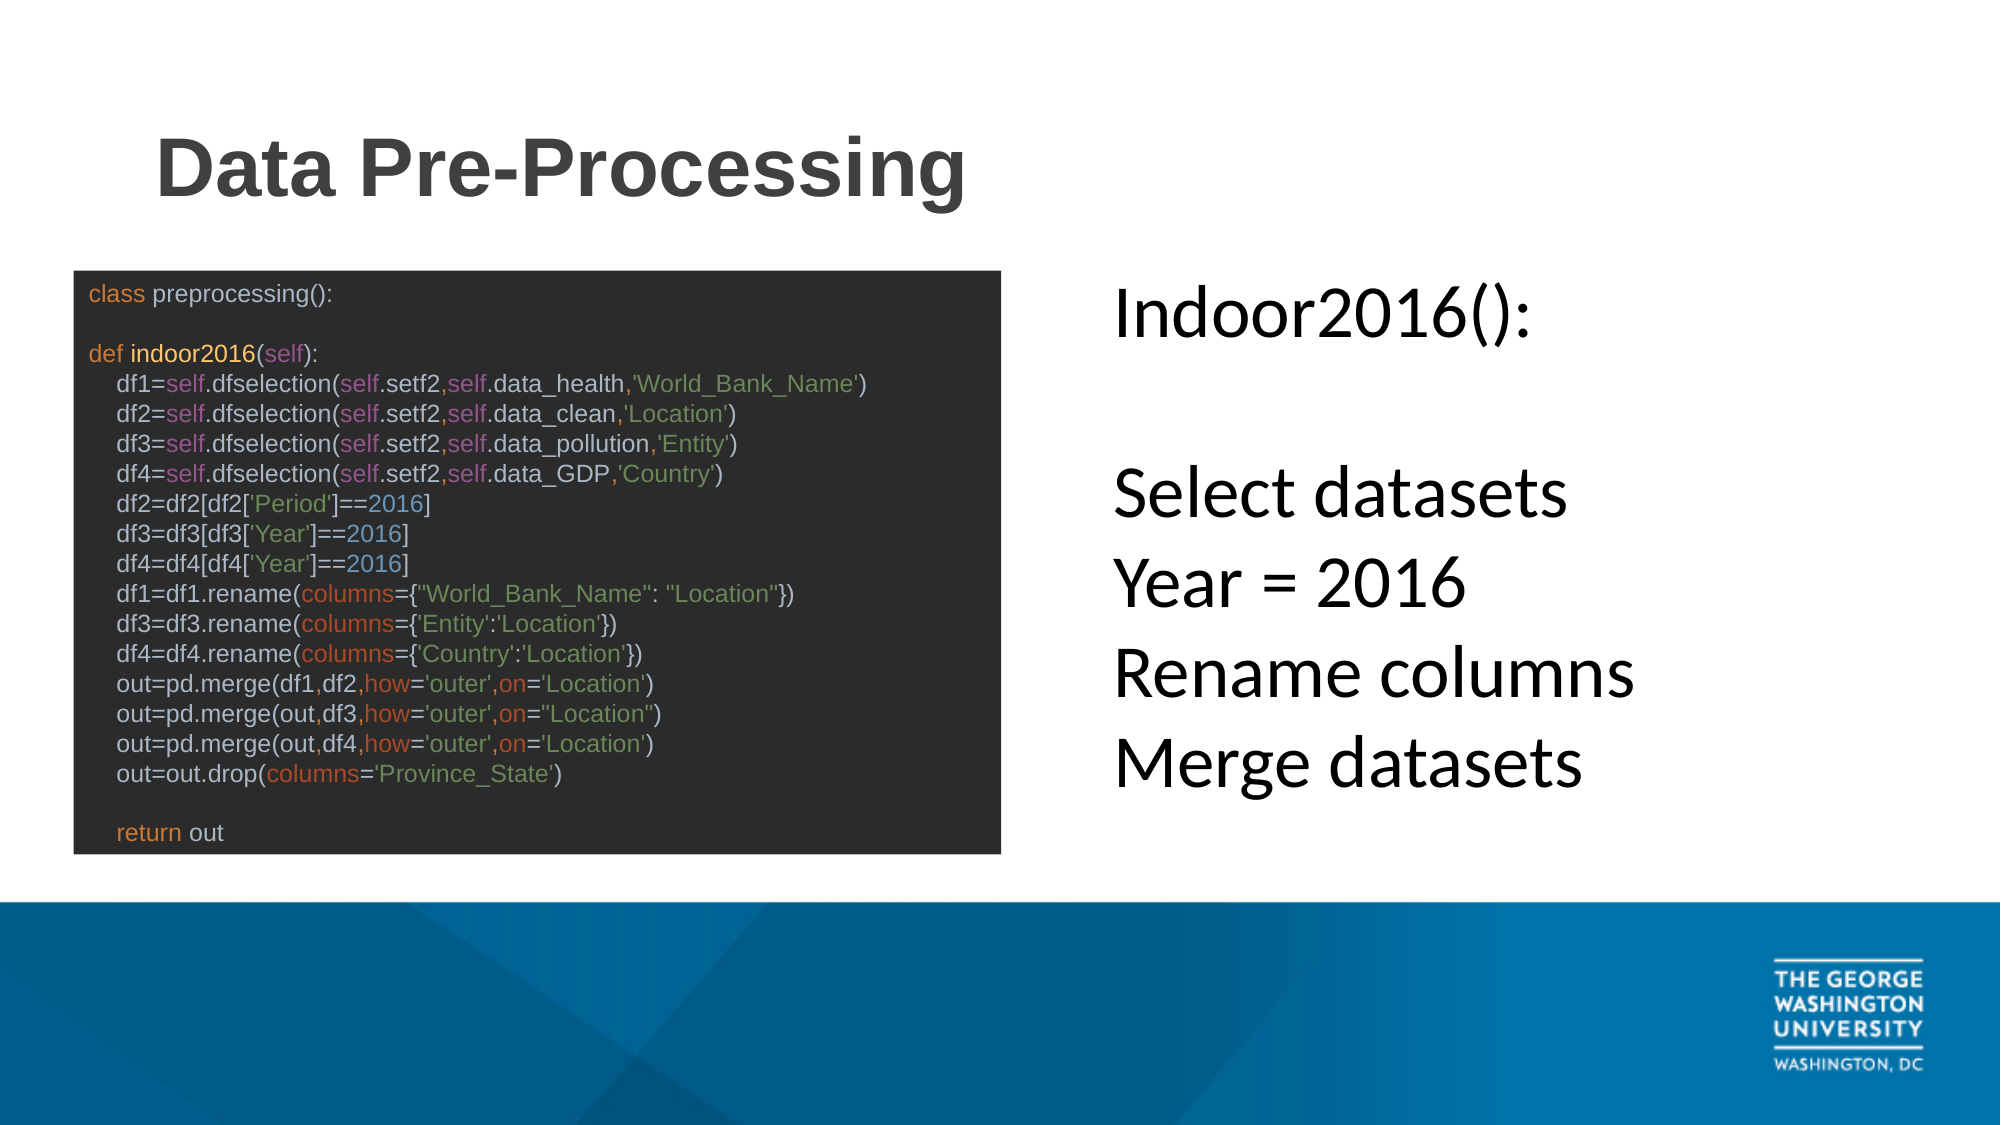

# Data Pre-Processing
Indoor2016():

Select datasets
Year = 2016
Rename columns
Merge datasets
class preprocessing():

def indoor2016(self):
    df1=self.dfselection(self.setf2,self.data_health,'World_Bank_Name')
    df2=self.dfselection(self.setf2,self.data_clean,'Location')
    df3=self.dfselection(self.setf2,self.data_pollution,'Entity')
    df4=self.dfselection(self.setf2,self.data_GDP,'Country')
    df2=df2[df2['Period']==2016]
    df3=df3[df3['Year']==2016]
    df4=df4[df4['Year']==2016]
    df1=df1.rename(columns={"World_Bank_Name": "Location"})
    df3=df3.rename(columns={'Entity':'Location'})
    df4=df4.rename(columns={'Country':'Location'})
    out=pd.merge(df1,df2,how='outer',on='Location')
    out=pd.merge(out,df3,how='outer',on="Location")
    out=pd.merge(out,df4,how='outer',on='Location')
    out=out.drop(columns='Province_State')
    return out